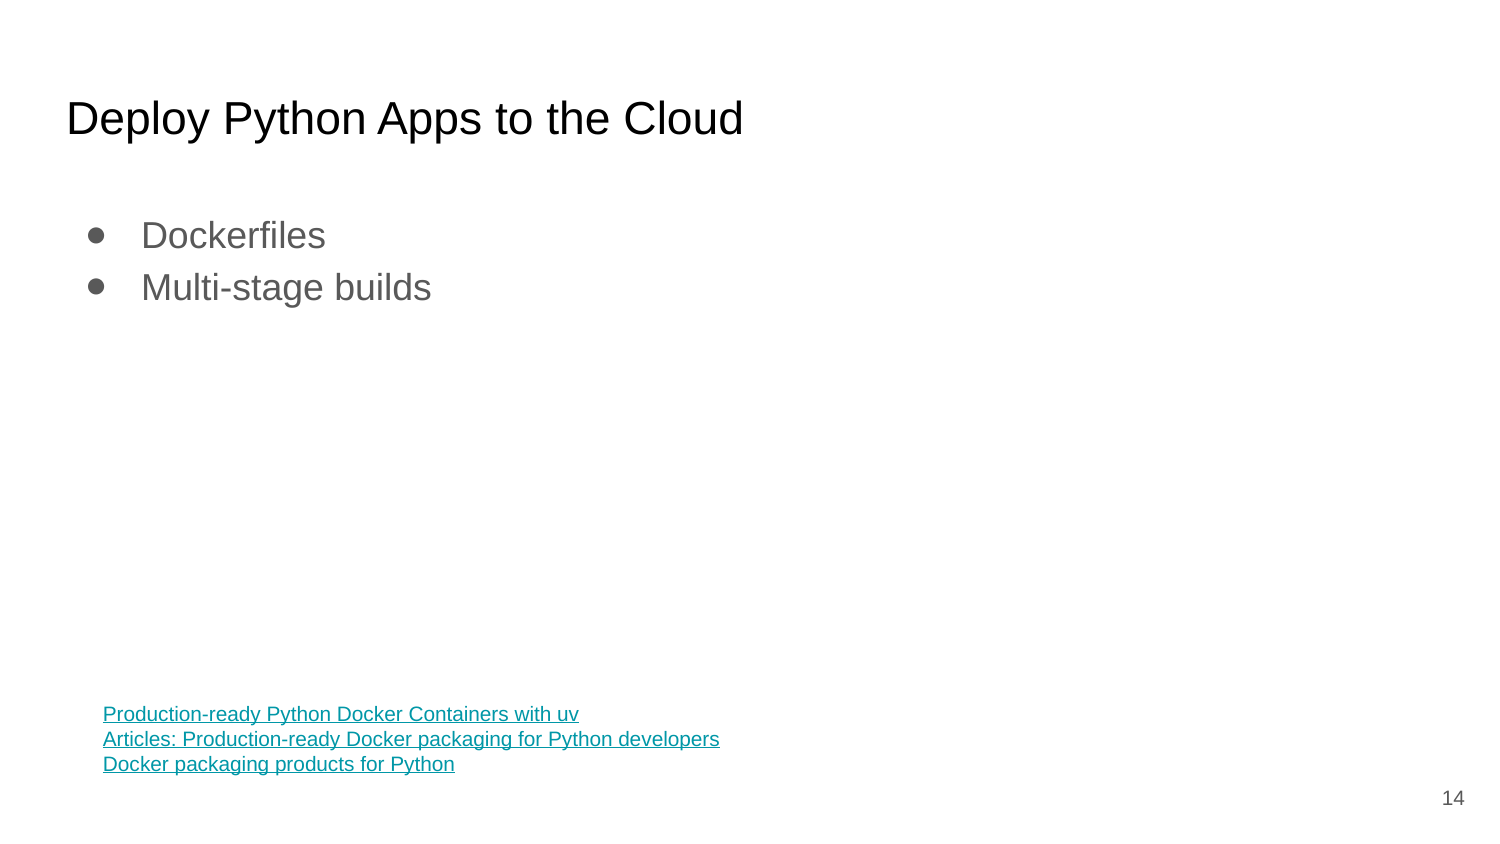

# Deploy Python Apps to the Cloud
Dockerfiles
Multi-stage builds
Production-ready Python Docker Containers with uv
Articles: Production-ready Docker packaging for Python developers
Docker packaging products for Python
14